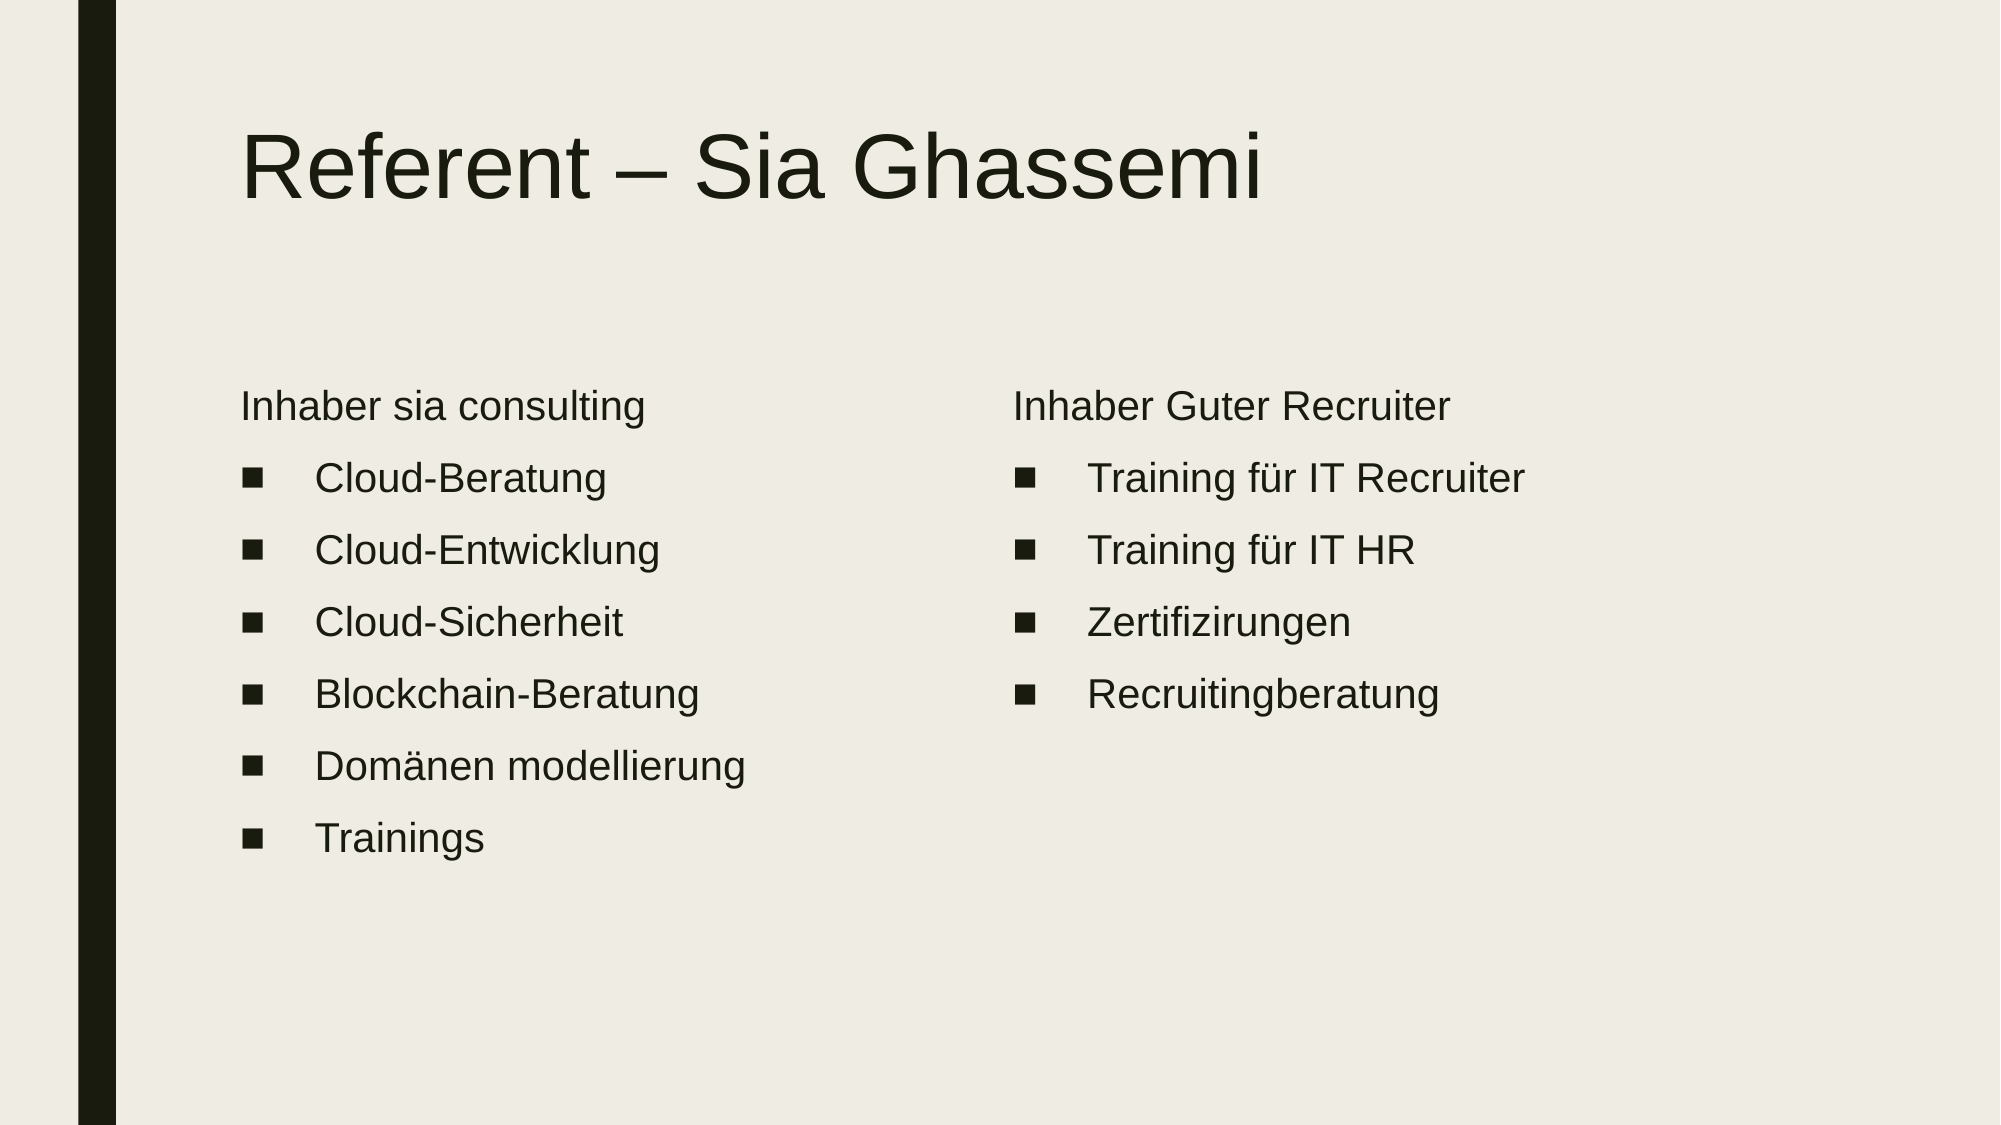

# Referent – Sia Ghassemi
Inhaber sia consulting
 Cloud-Beratung
 Cloud-Entwicklung
 Cloud-Sicherheit
 Blockchain-Beratung
 Domänen modellierung
 Trainings

Inhaber Guter Recruiter
 Training für IT Recruiter
 Training für IT HR
 Zertifizirungen
 Recruitingberatung